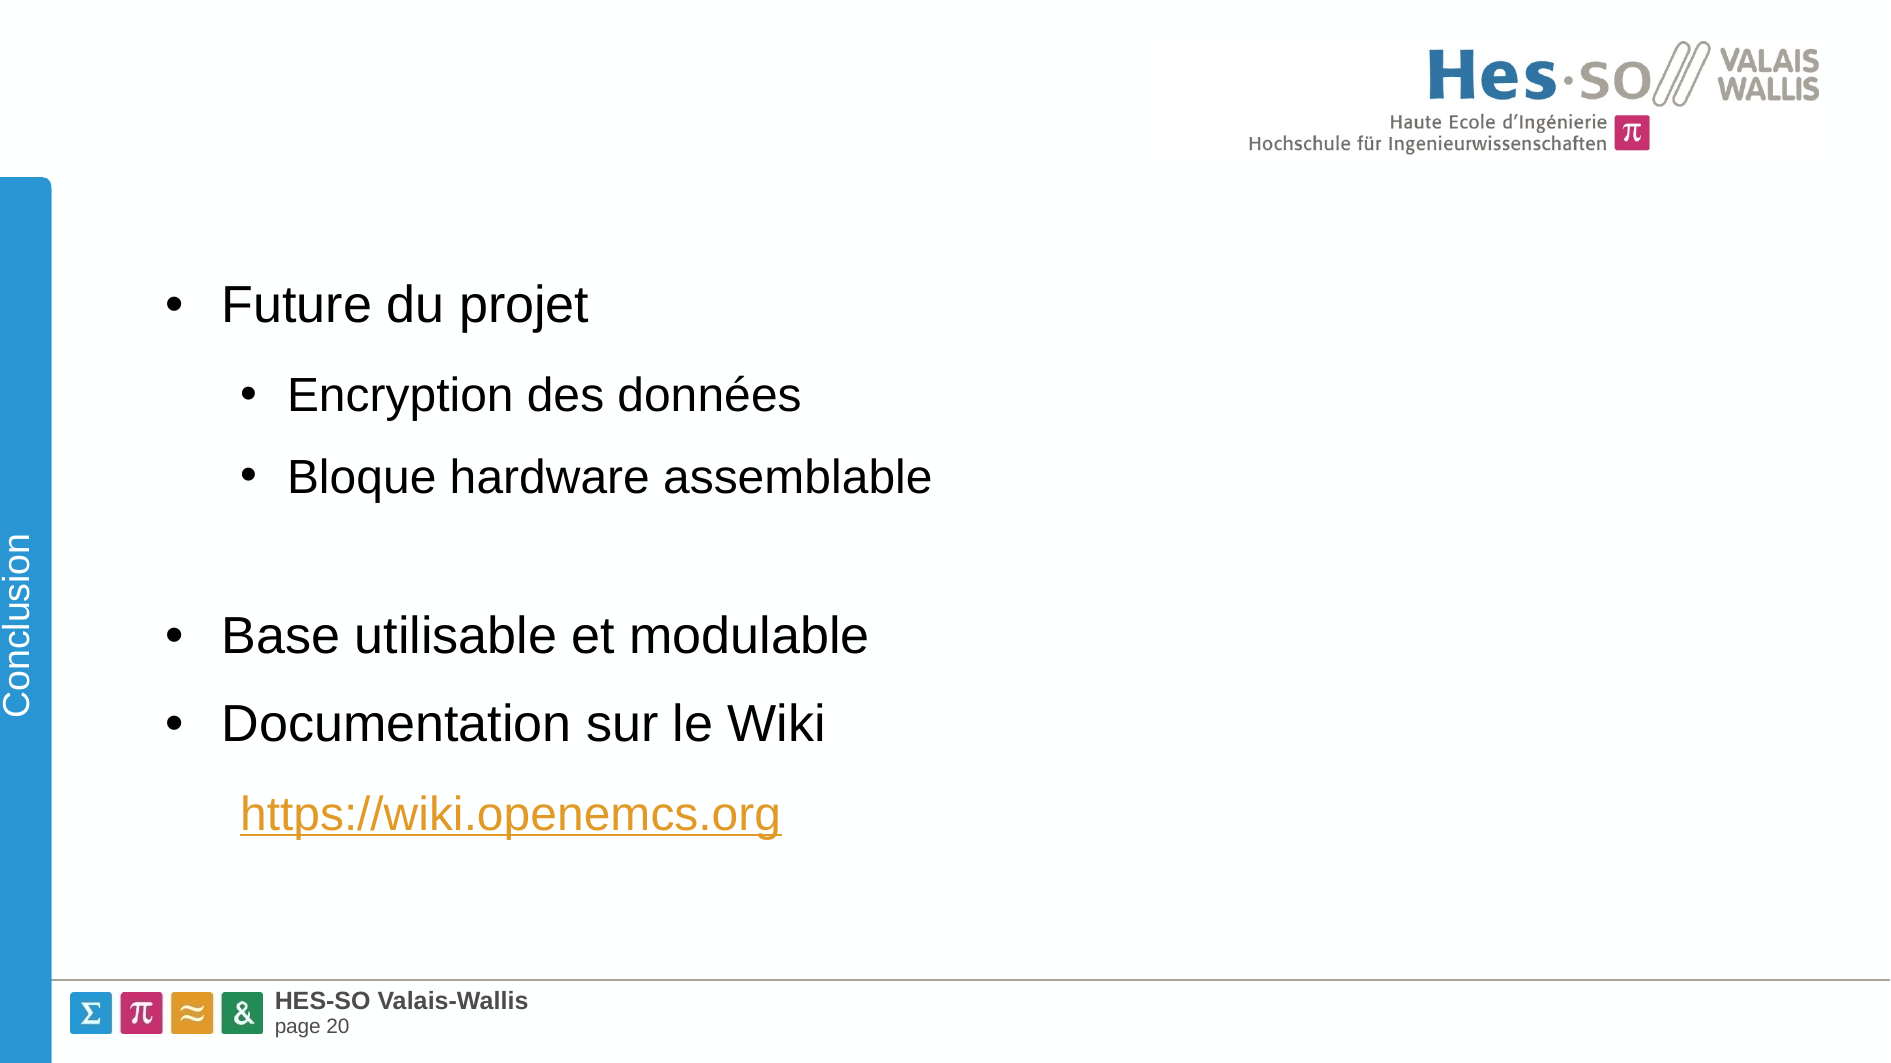

Conclusion
Future du projet
Encryption des données
Bloque hardware assemblable

Base utilisable et modulable
Documentation sur le Wiki
https://wiki.openemcs.org